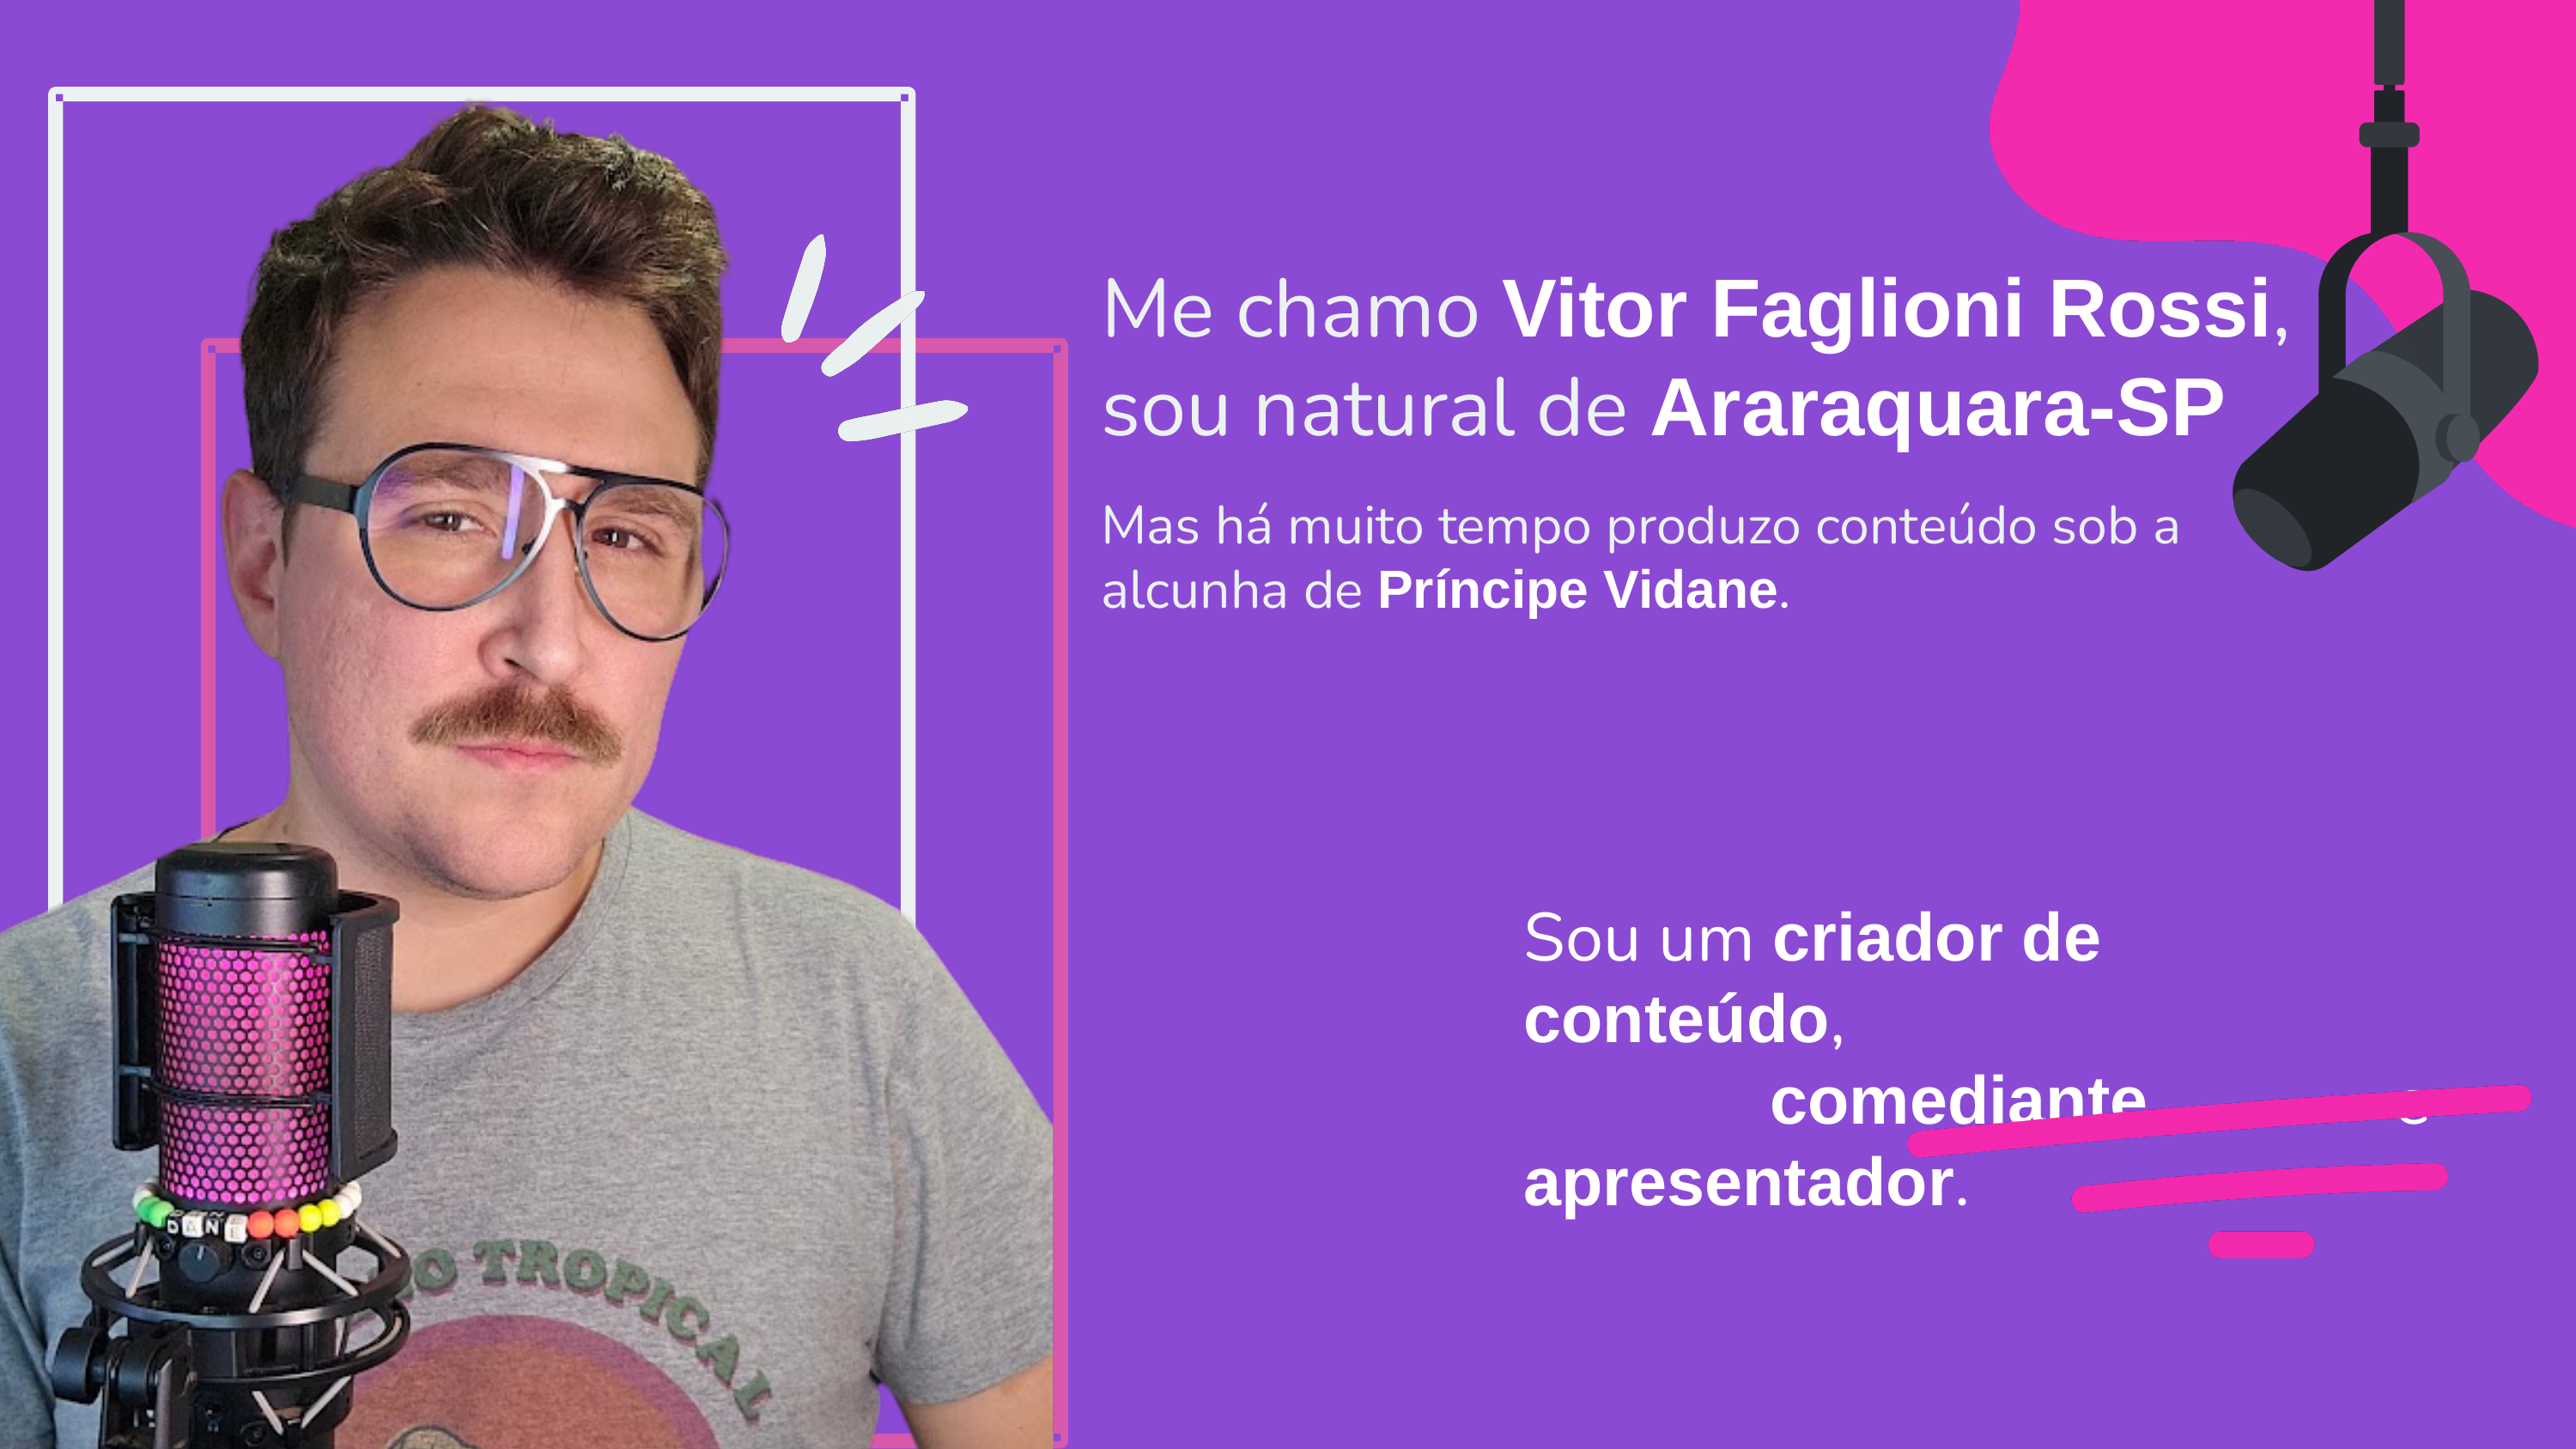

Me chamo Vitor Faglioni Rossi,  sou natural de Araraquara-SP

Mas há muito tempo produzo conteúdo sob a alcunha de Príncipe Vidane.

Sou um criador de conteúdo,
 comediante e apresentador.